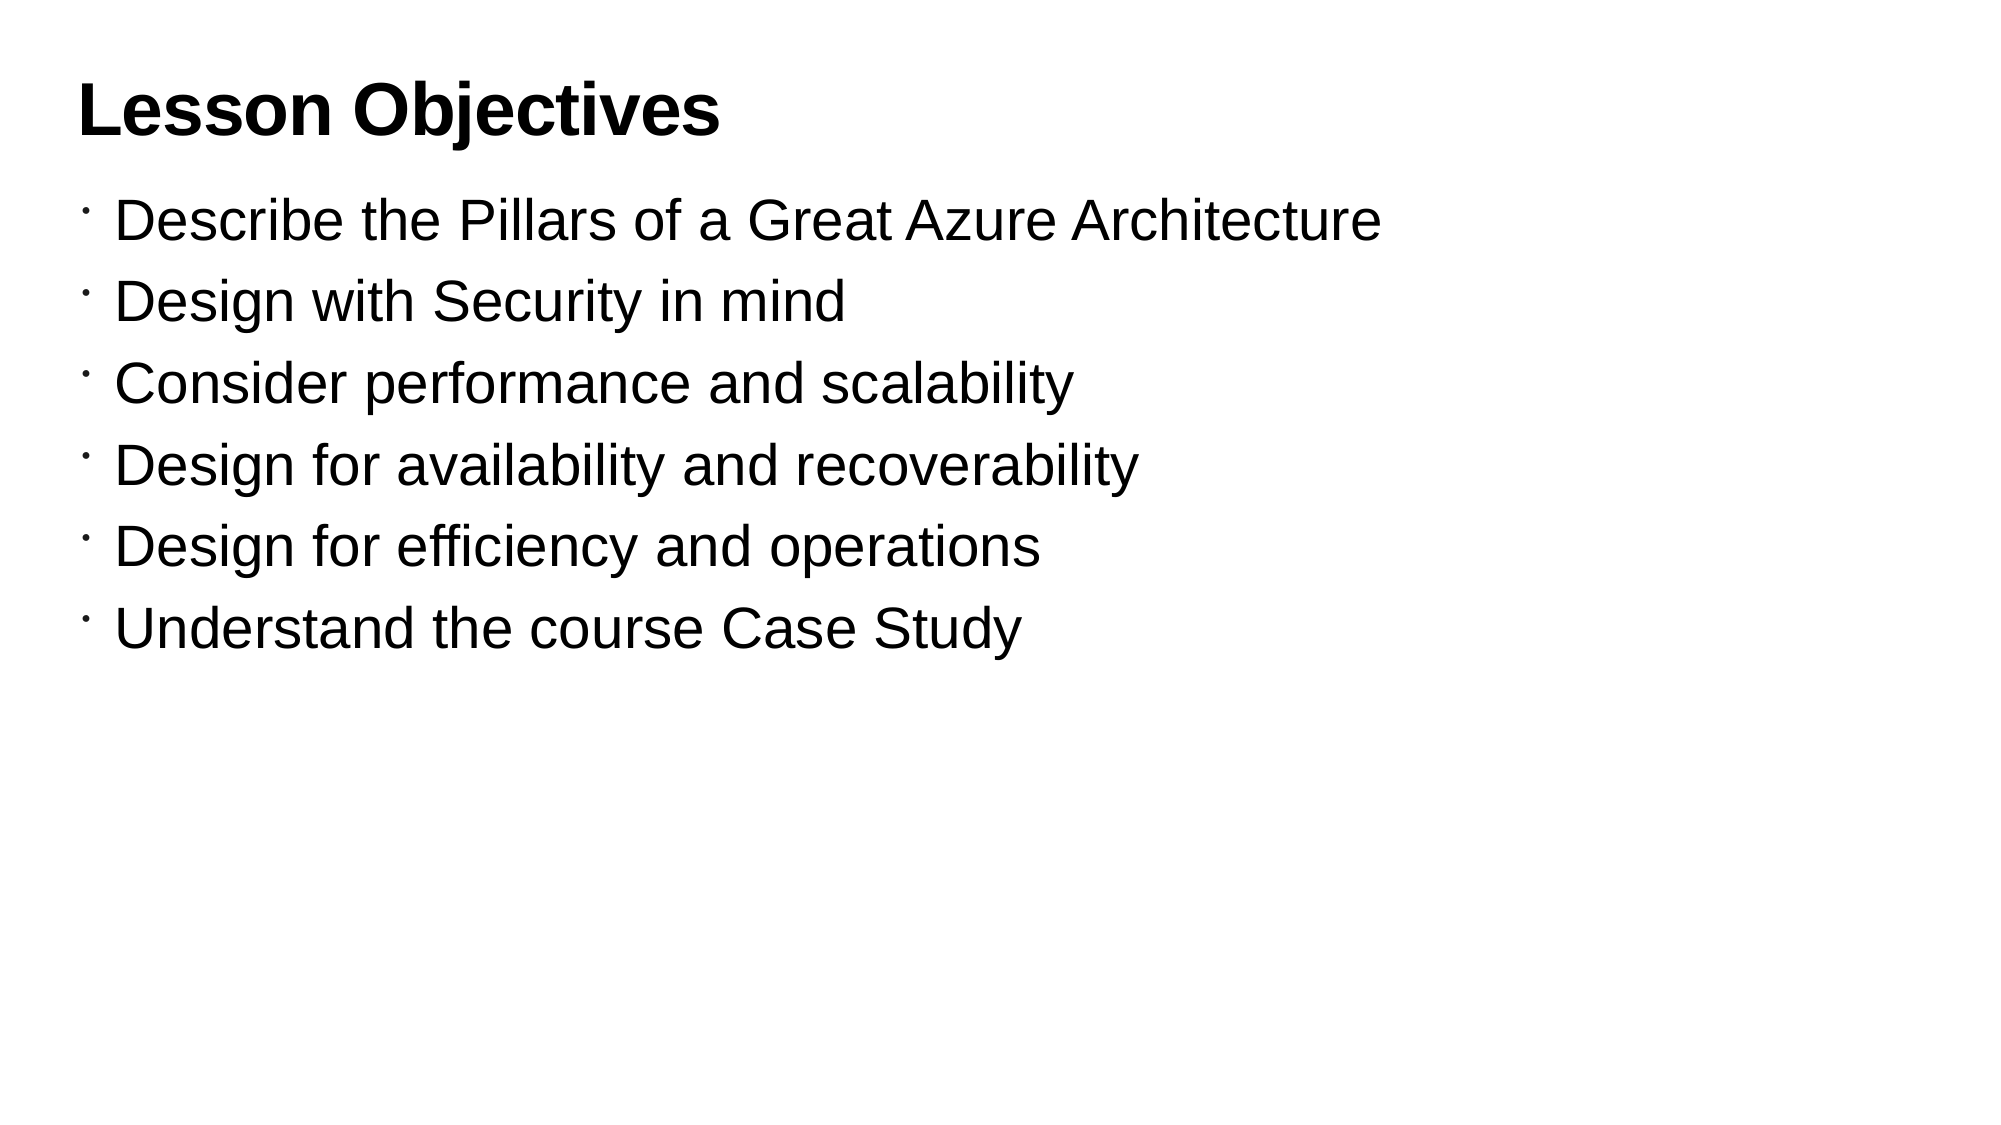

# Lesson Objectives
Describe the Pillars of a Great Azure Architecture
Design with Security in mind
Consider performance and scalability
Design for availability and recoverability
Design for efficiency and operations
Understand the course Case Study